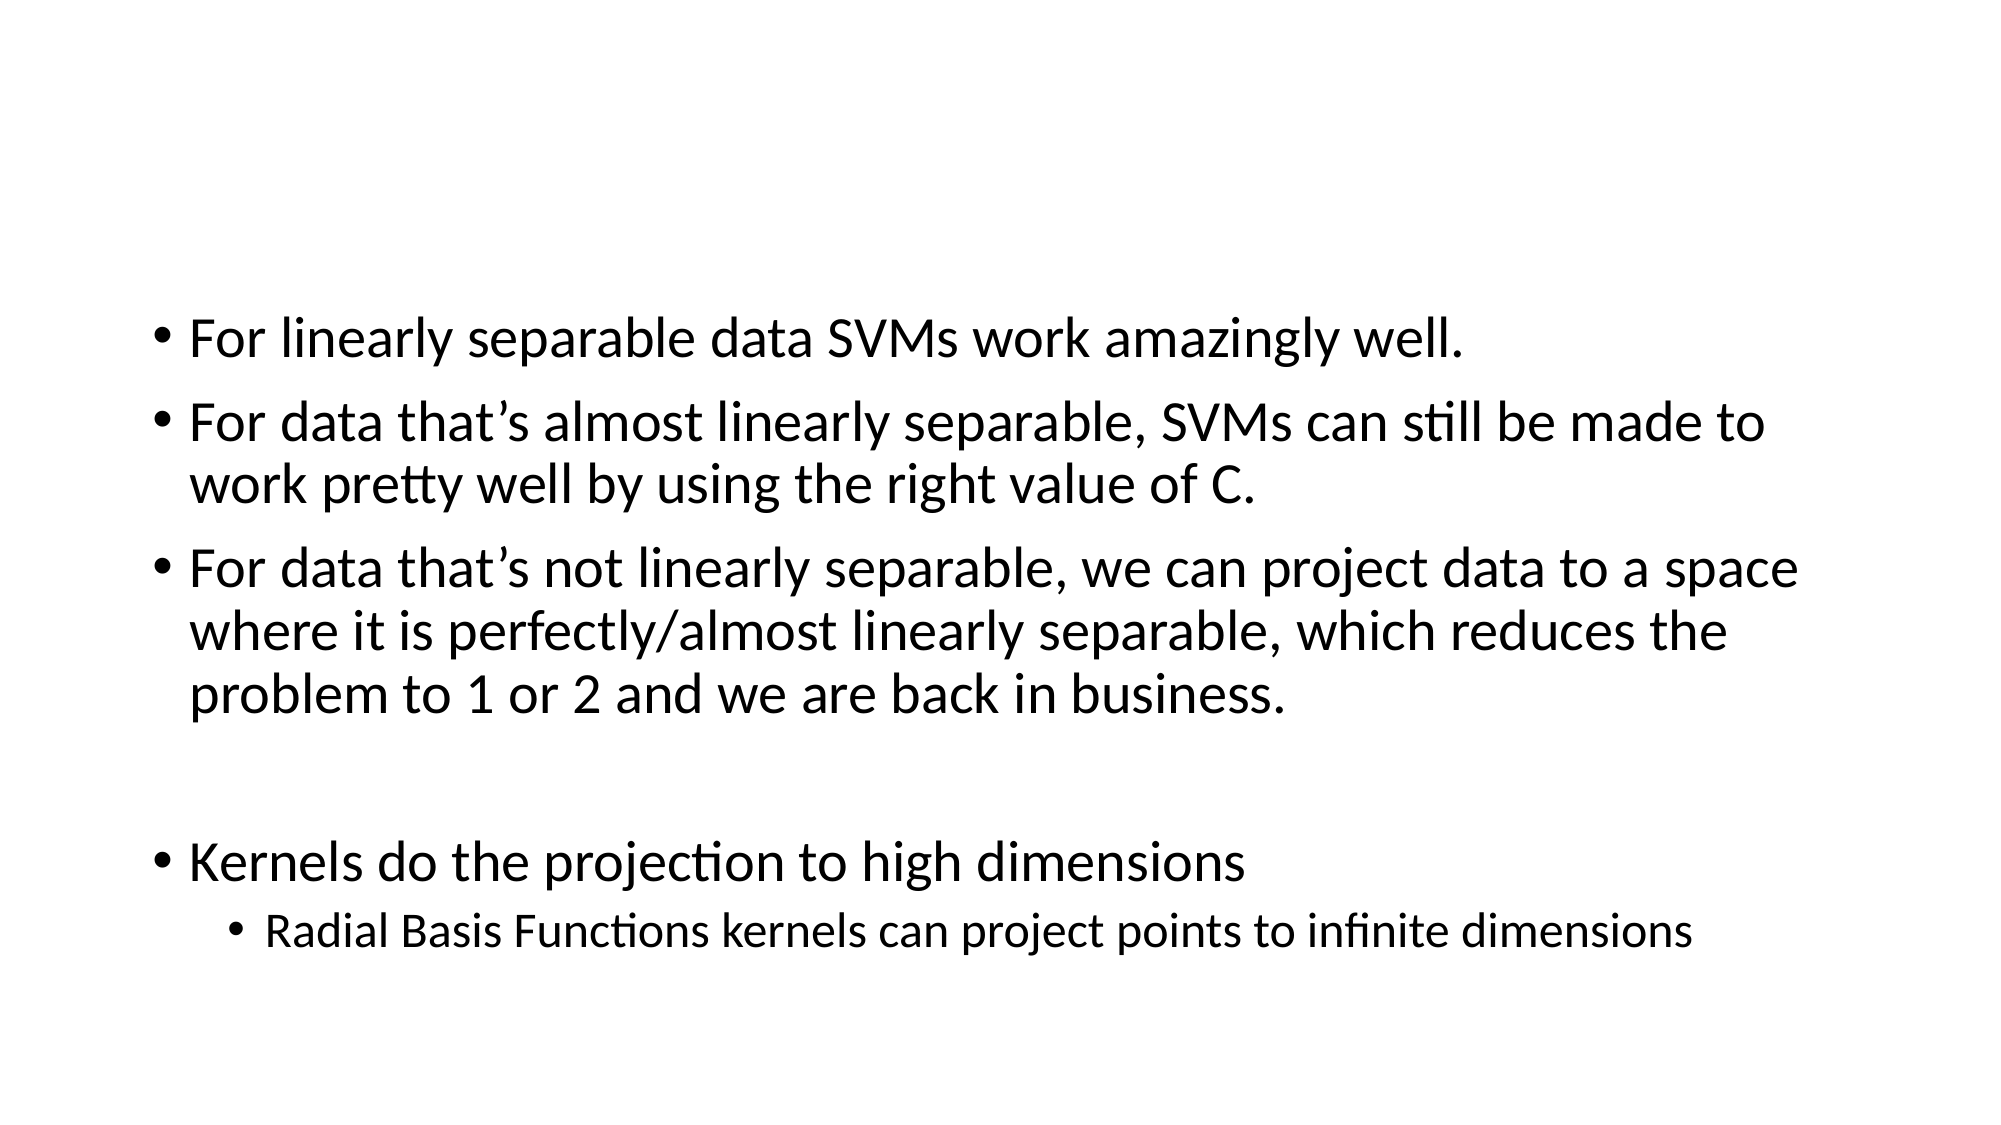

#
For linearly separable data SVMs work amazingly well.
For data that’s almost linearly separable, SVMs can still be made to work pretty well by using the right value of C.
For data that’s not linearly separable, we can project data to a space where it is perfectly/almost linearly separable, which reduces the problem to 1 or 2 and we are back in business.

Kernels do the projection to high dimensions
Radial Basis Functions kernels can project points to infinite dimensions